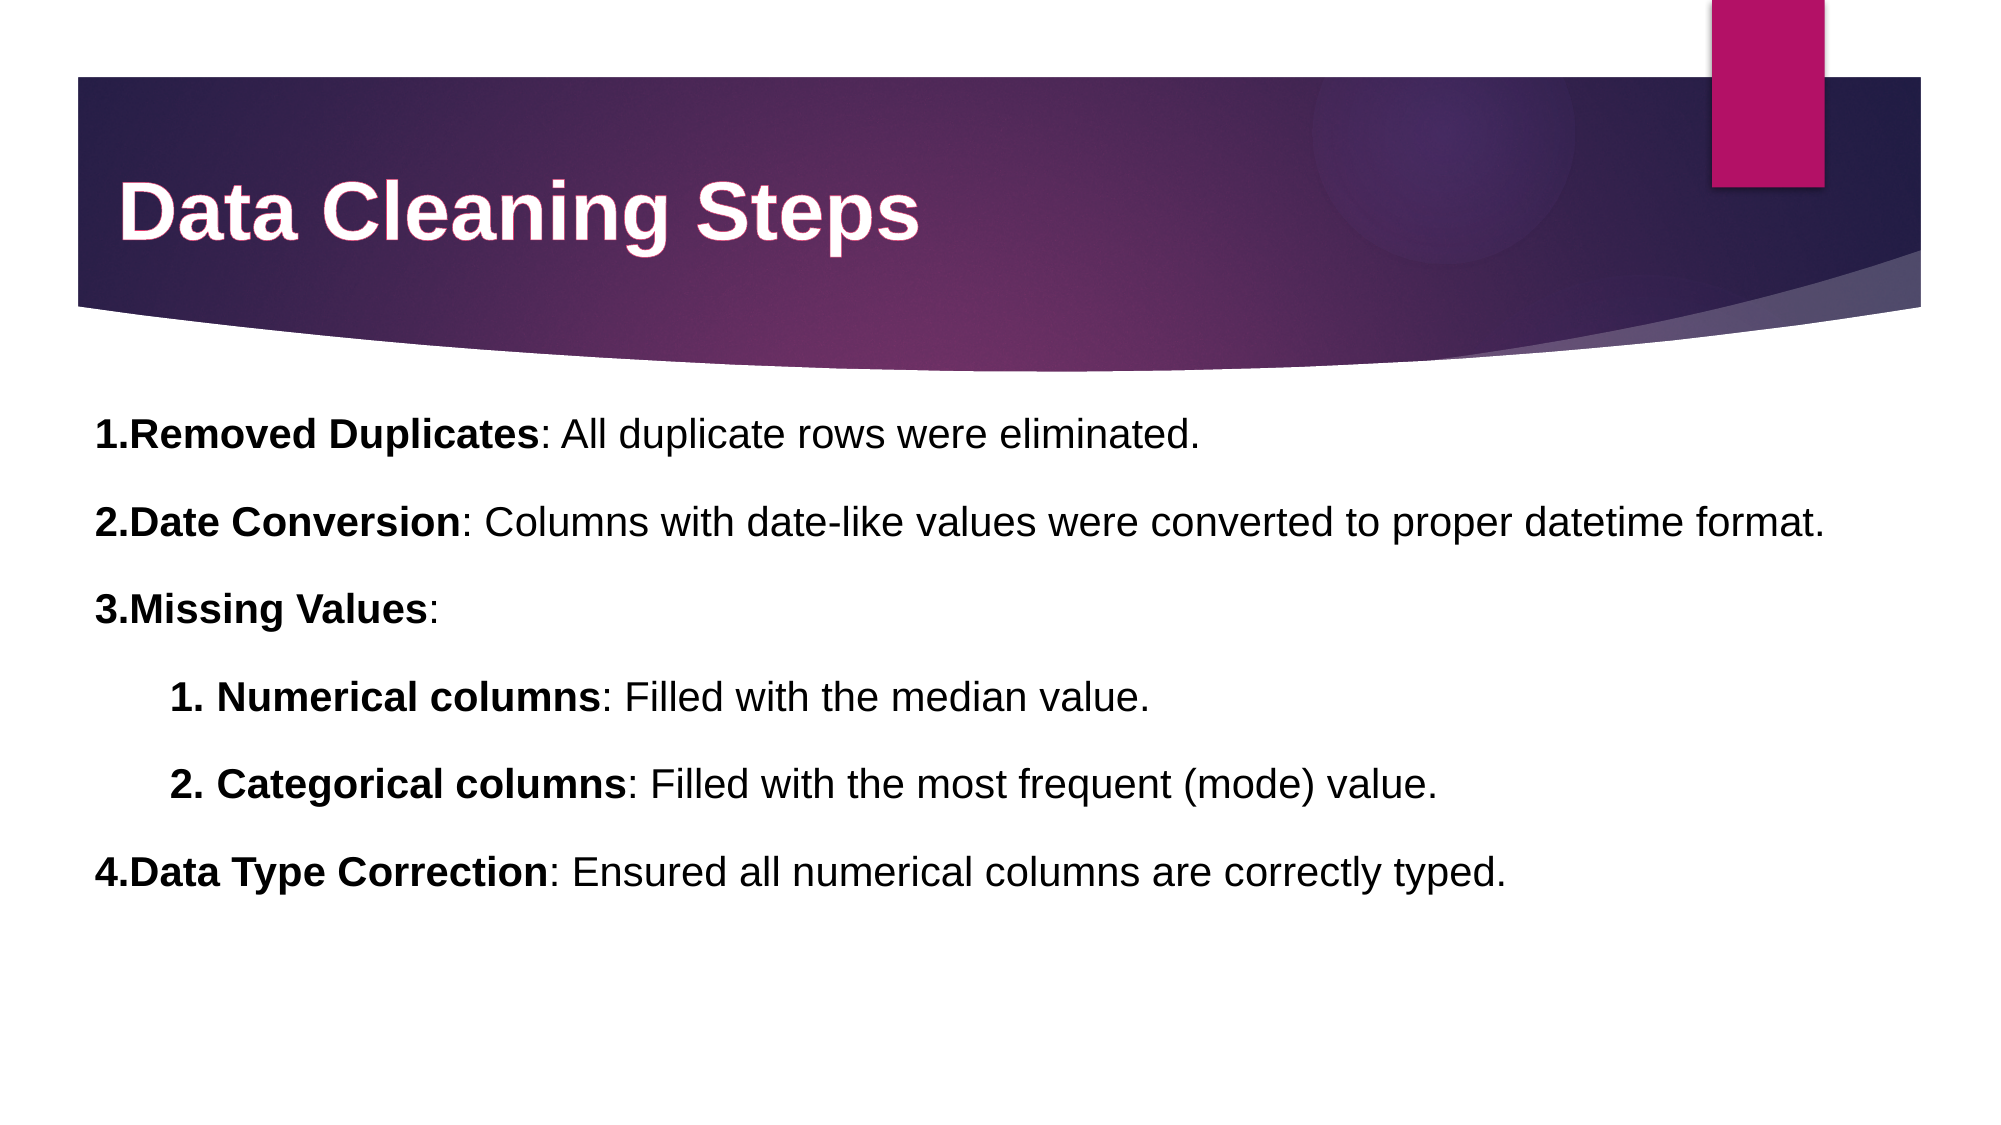

# Data Cleaning Steps
Removed Duplicates: All duplicate rows were eliminated.
Date Conversion: Columns with date-like values were converted to proper datetime format.
Missing Values:
Numerical columns: Filled with the median value.
Categorical columns: Filled with the most frequent (mode) value.
Data Type Correction: Ensured all numerical columns are correctly typed.